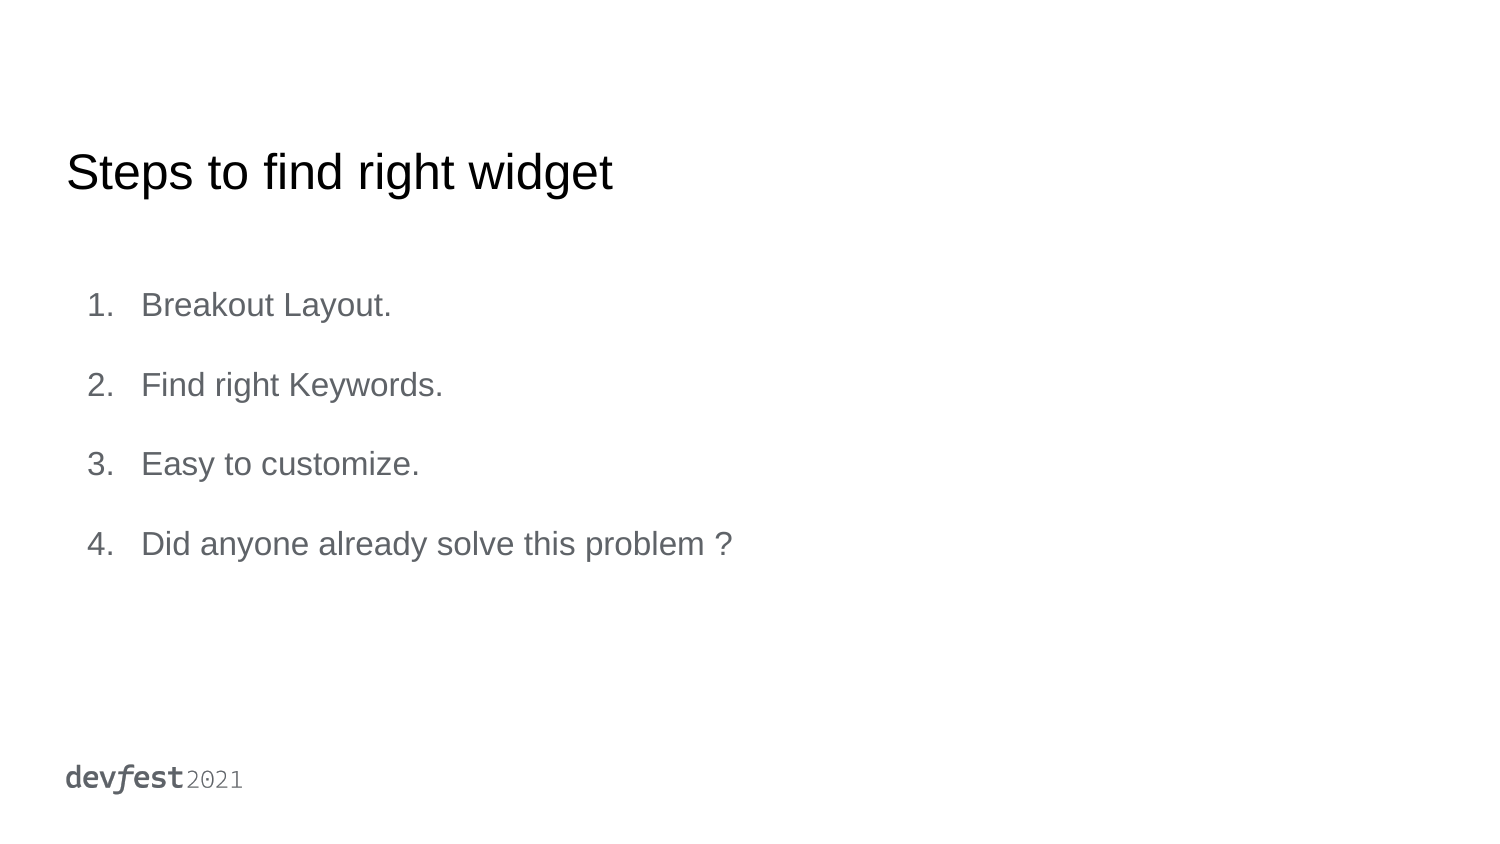

# Steps to find right widget
Breakout Layout.
Find right Keywords.
Easy to customize.
Did anyone already solve this problem ?